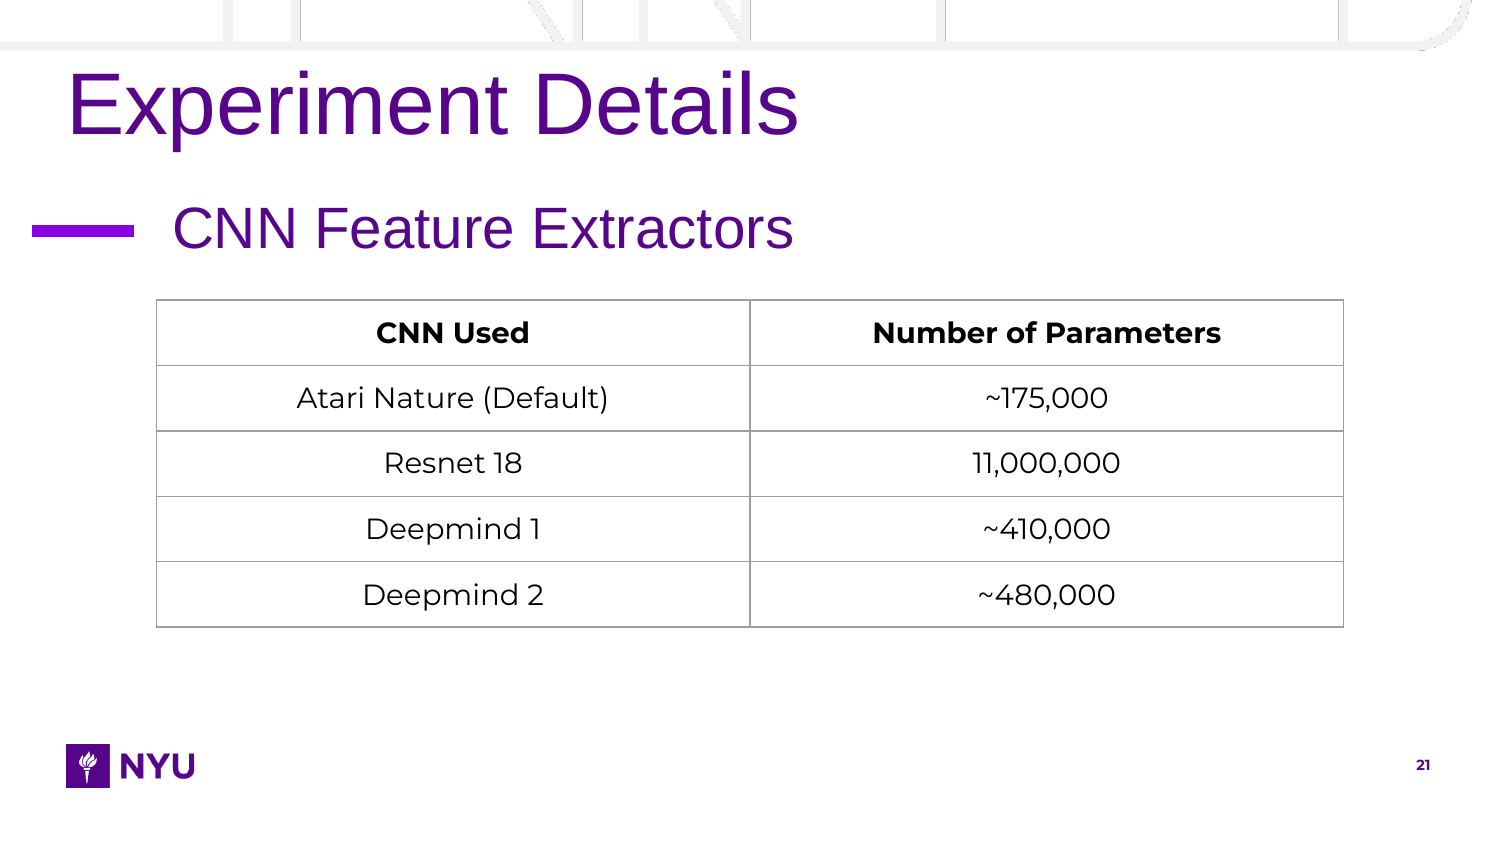

# Experiment Details
CNN Feature Extractors
| CNN Used | Number of Parameters |
| --- | --- |
| Atari Nature (Default) | ~175,000 |
| Resnet 18 | 11,000,000 |
| Deepmind 1 | ~410,000 |
| Deepmind 2 | ~480,000 |